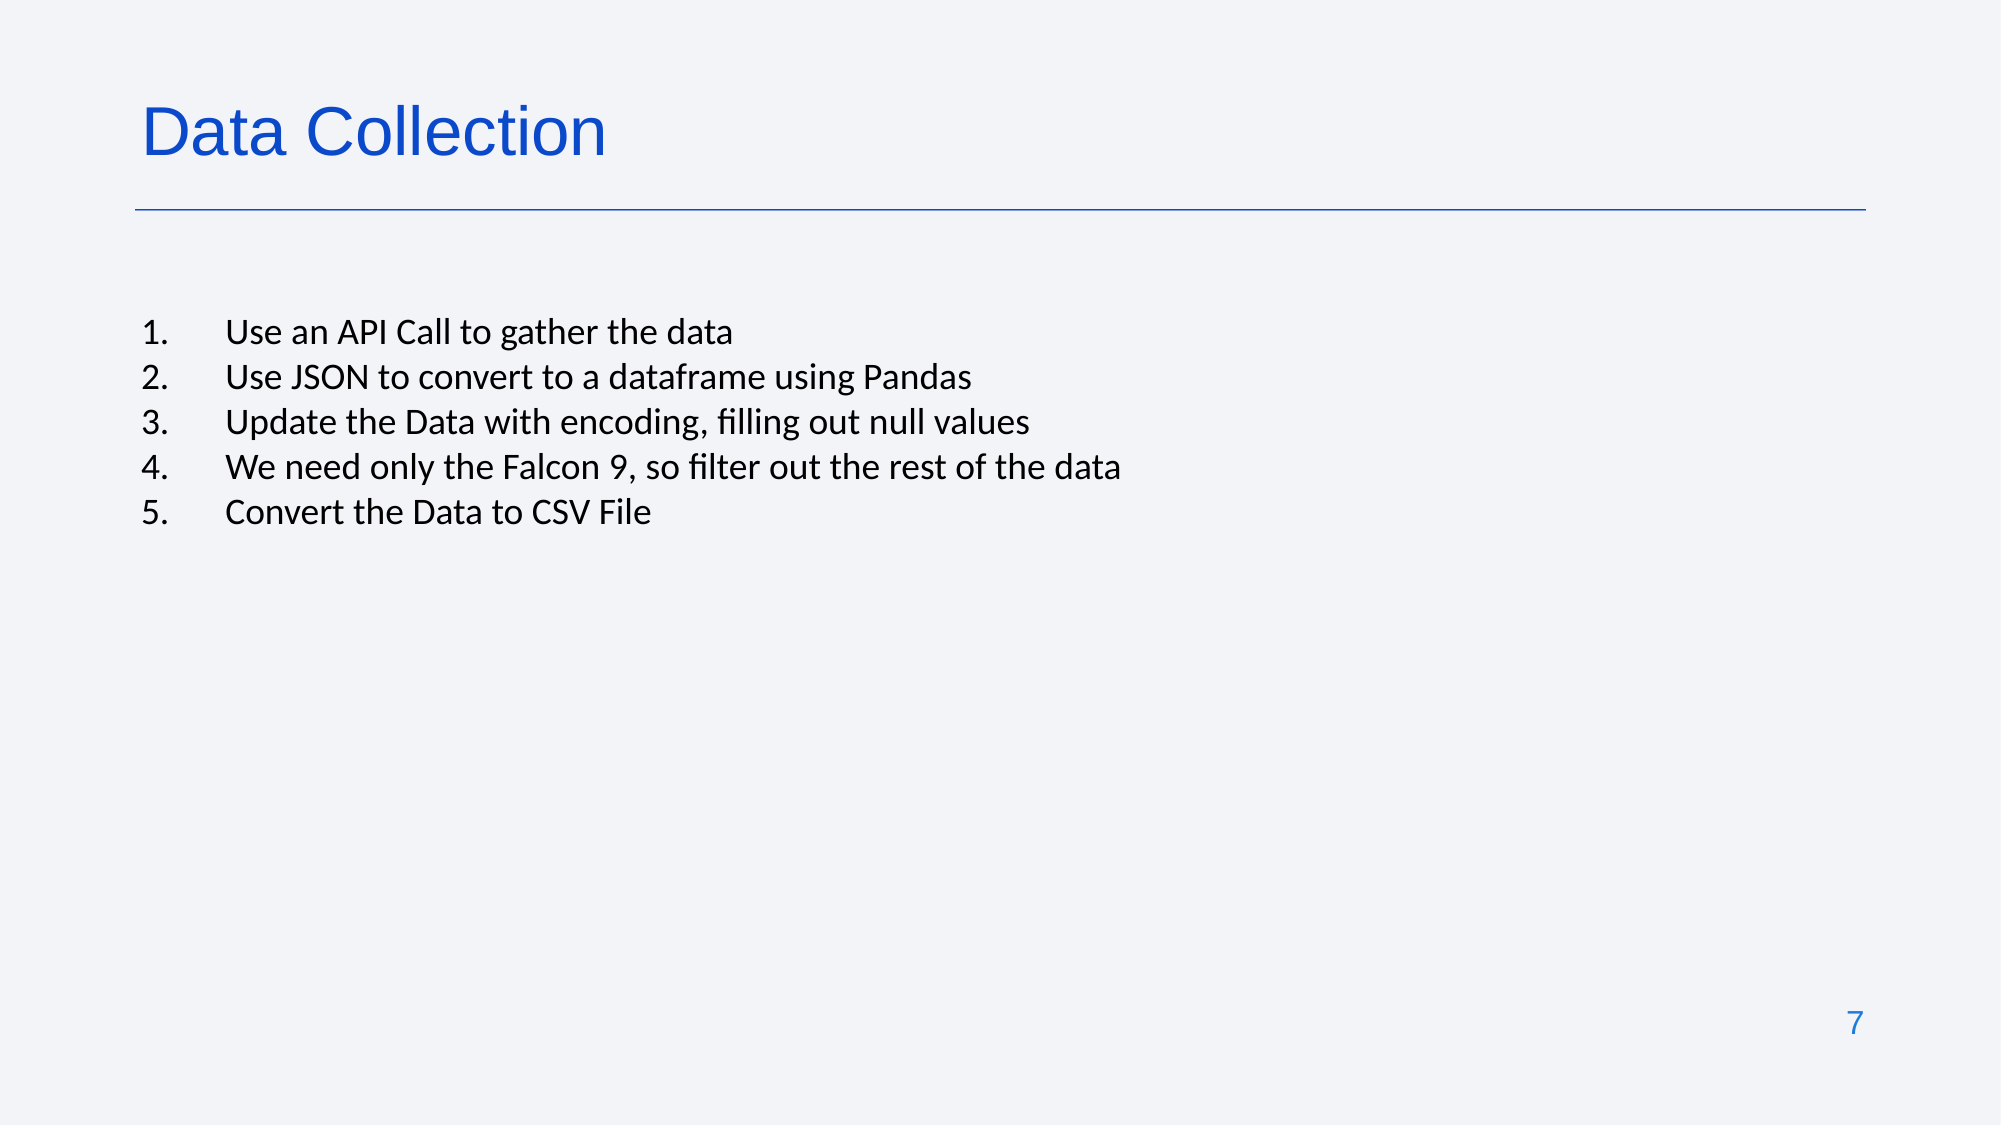

Data Collection
Use an API Call to gather the data
Use JSON to convert to a dataframe using Pandas
Update the Data with encoding, filling out null values
We need only the Falcon 9, so filter out the rest of the data
Convert the Data to CSV File
7